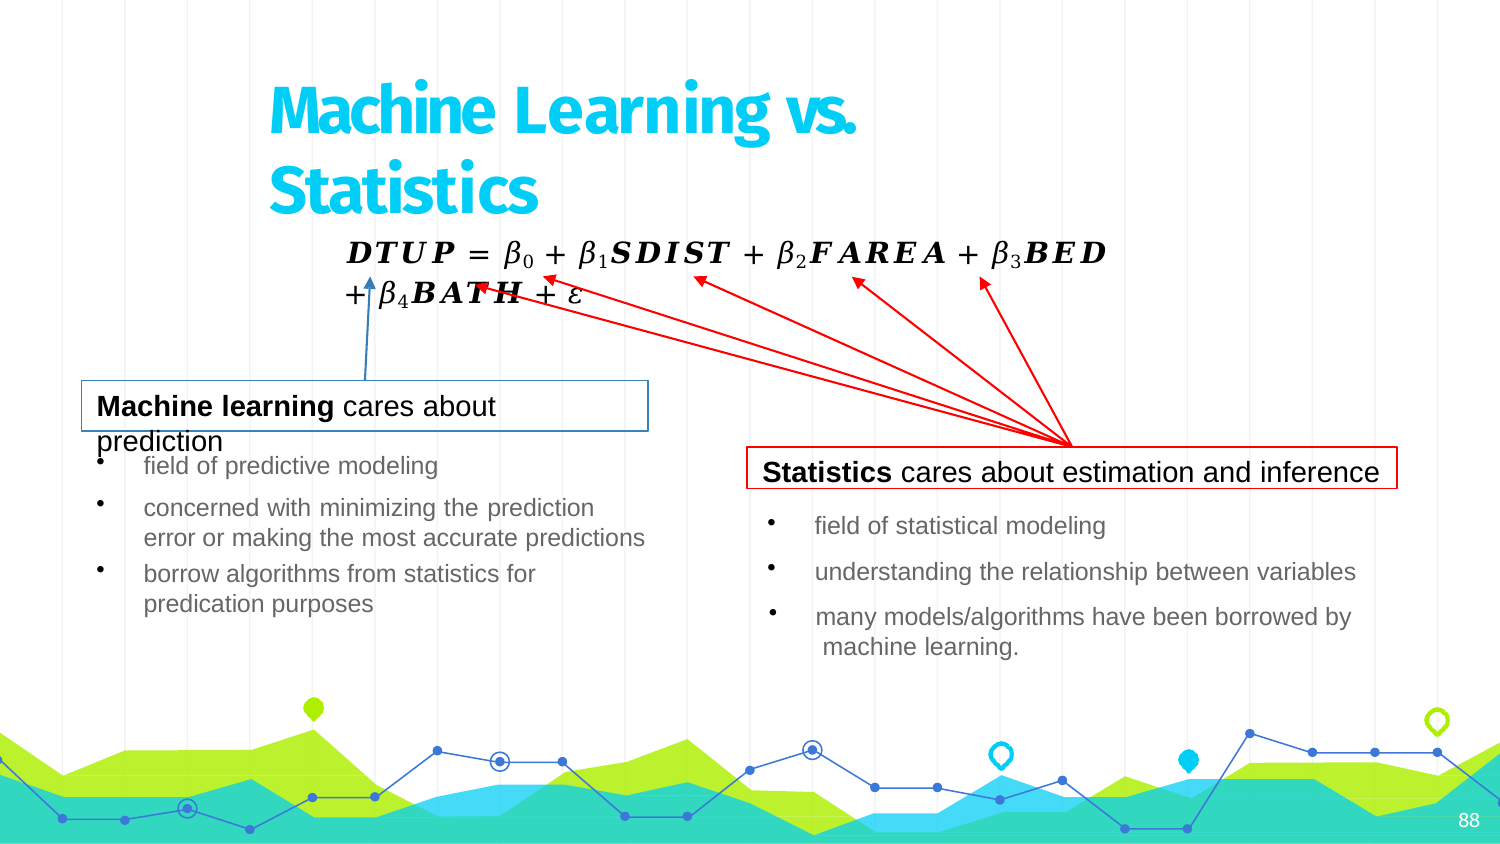

# Machine Learning vs. Statistics
𝑫𝑻𝑼𝑷 = 𝛽0 + 𝛽1𝑺𝑫𝑰𝑺𝑻 + 𝛽2𝑭𝑨𝑹𝑬𝑨 + 𝛽3𝑩𝑬𝑫 + 𝛽4𝑩𝑨𝑻𝑯 + 𝜀

Machine learning cares about prediction
field of predictive modeling
concerned with minimizing the prediction  error or making the most accurate predictions
borrow algorithms from statistics for predication purposes
Statistics cares about estimation and inference
field of statistical modeling
understanding the relationship between variables
many models/algorithms have been borrowed by  machine learning.
88